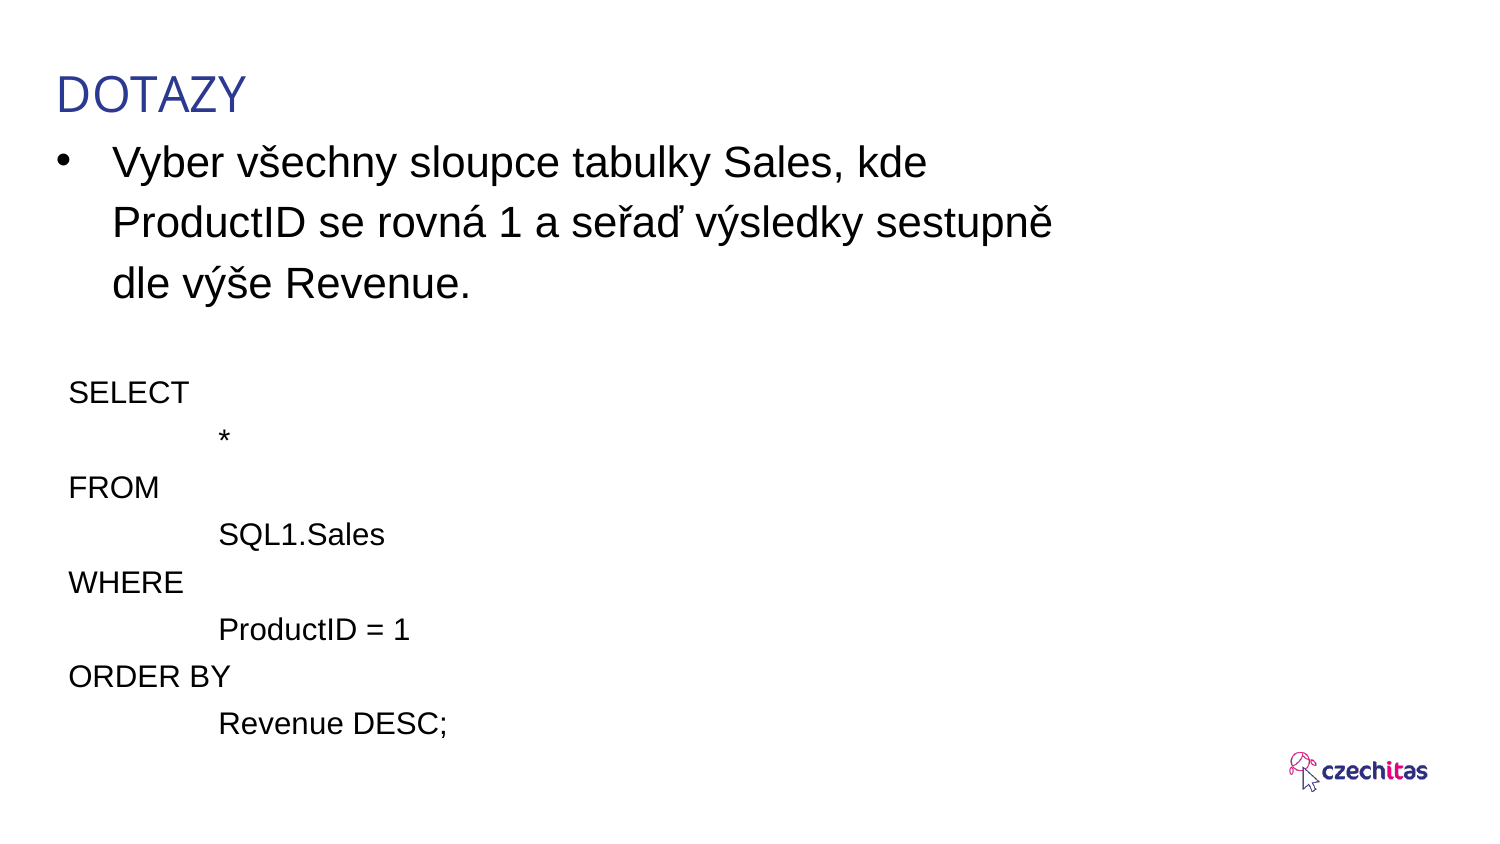

# DOTAZY
Vyber všechny sloupce tabulky Sales, kde ProductID se rovná 1 a seřaď výsledky sestupně dle výše Revenue.

SELECT
	*
FROM
	SQL1.Sales
WHERE
	ProductID = 1
ORDER BY
	Revenue DESC;